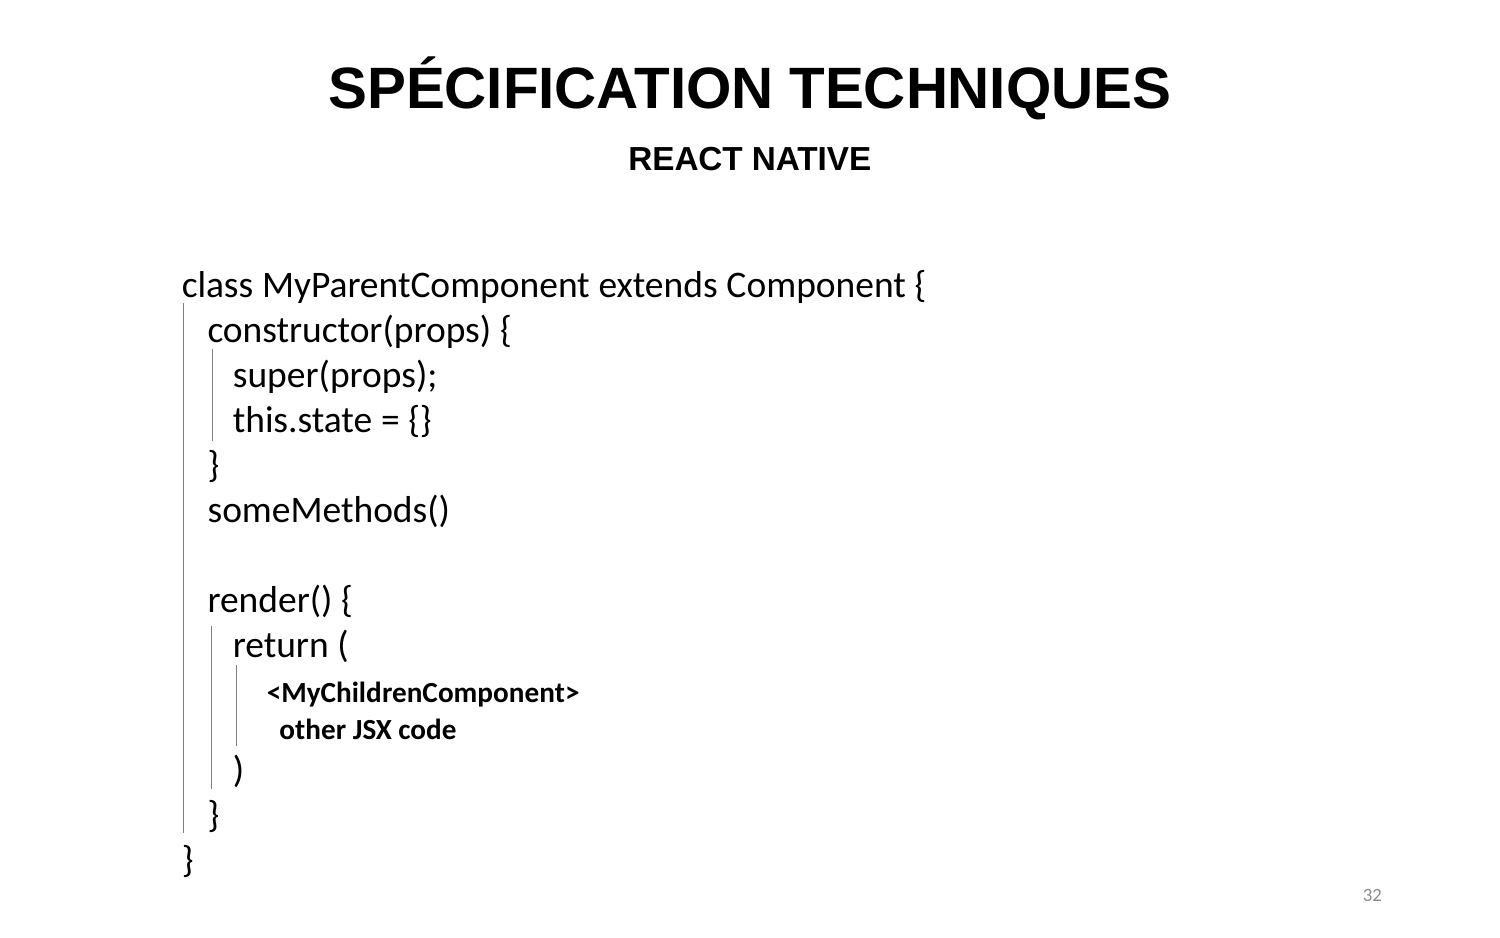

SPÉCIFICATION TECHNIQUES

REACT NATIVE

class MyParentComponent extends Component {
   constructor(props) {
      super(props);
      this.state = {}
   }
   someMethods()

   render() {
      return (
          <MyChildrenComponent>
               other JSX code
      )
   }
}

32